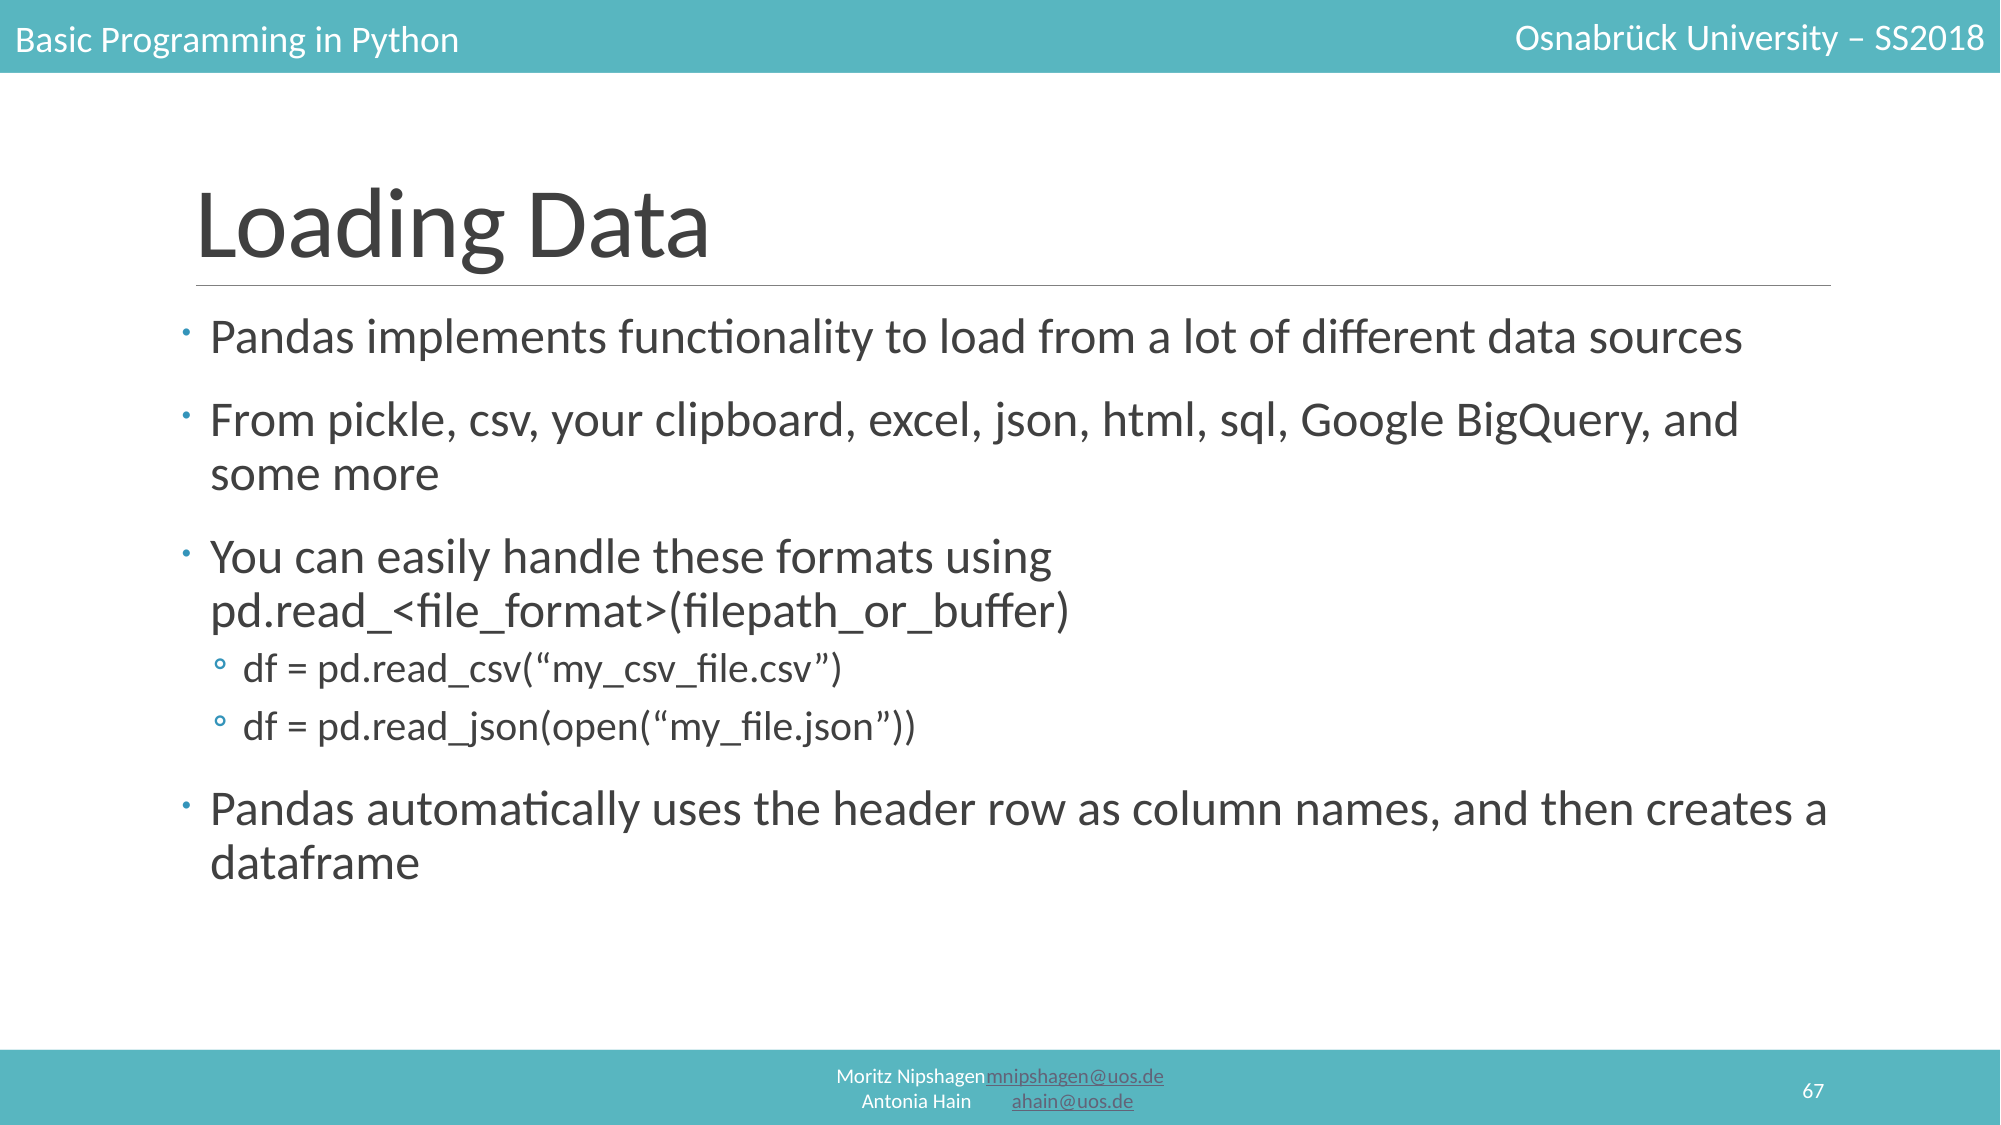

# Loading Data
Pandas implements functionality to load from a lot of different data sources
From pickle, csv, your clipboard, excel, json, html, sql, Google BigQuery, and some more
You can easily handle these formats using pd.read_<file_format>(filepath_or_buffer)
df = pd.read_csv(“my_csv_file.csv”)
df = pd.read_json(open(“my_file.json”))
Pandas automatically uses the header row as column names, and then creates a dataframe
67